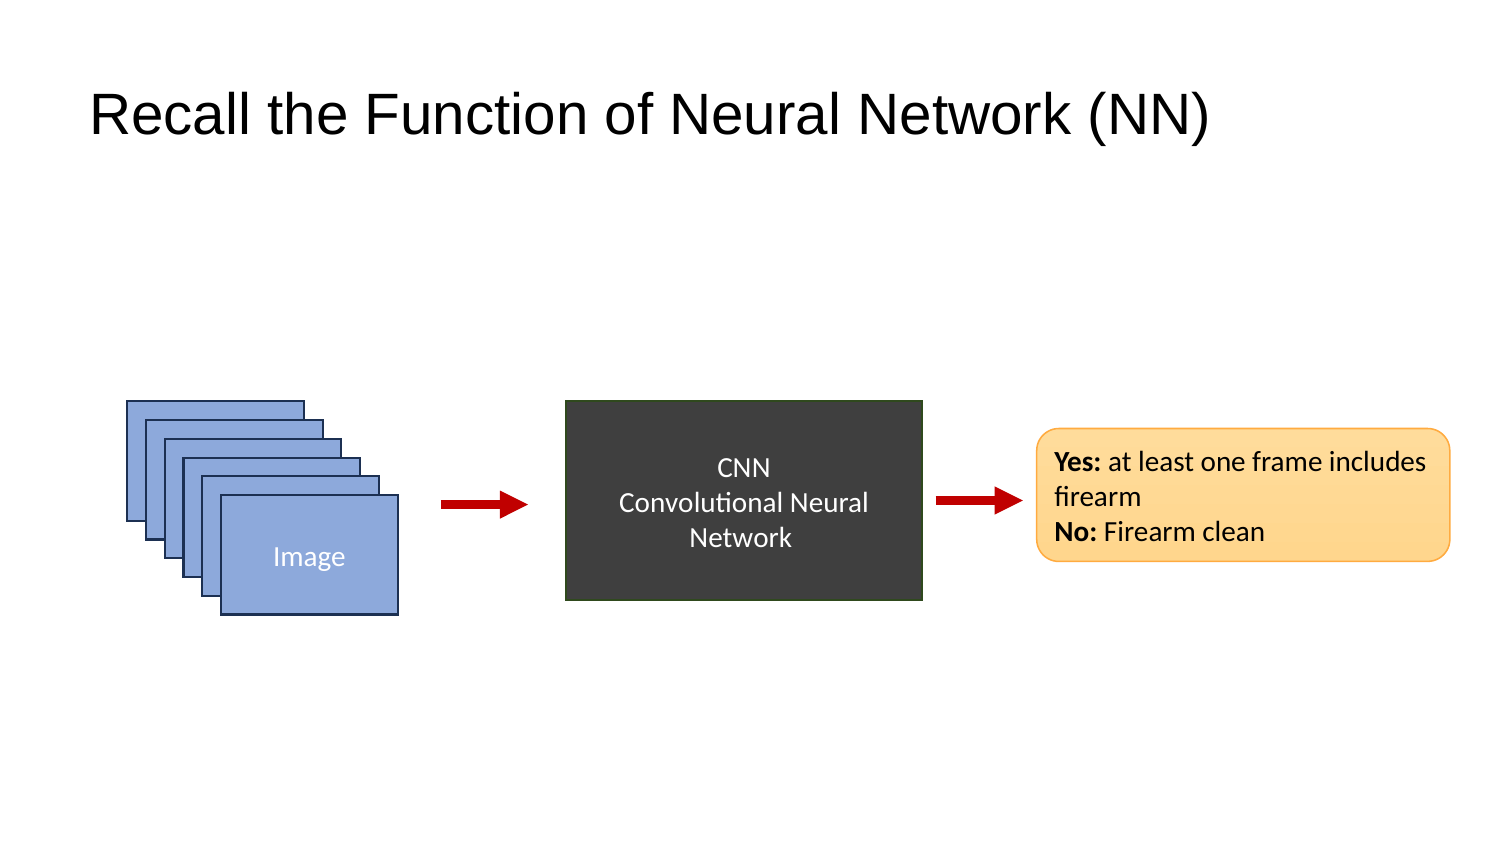

# Recall the Function of Neural Network (NN)
Image
Image
Image
Image
Image
Image
CNN
Convolutional Neural Network
Yes: at least one frame includes firearm
No: Firearm clean